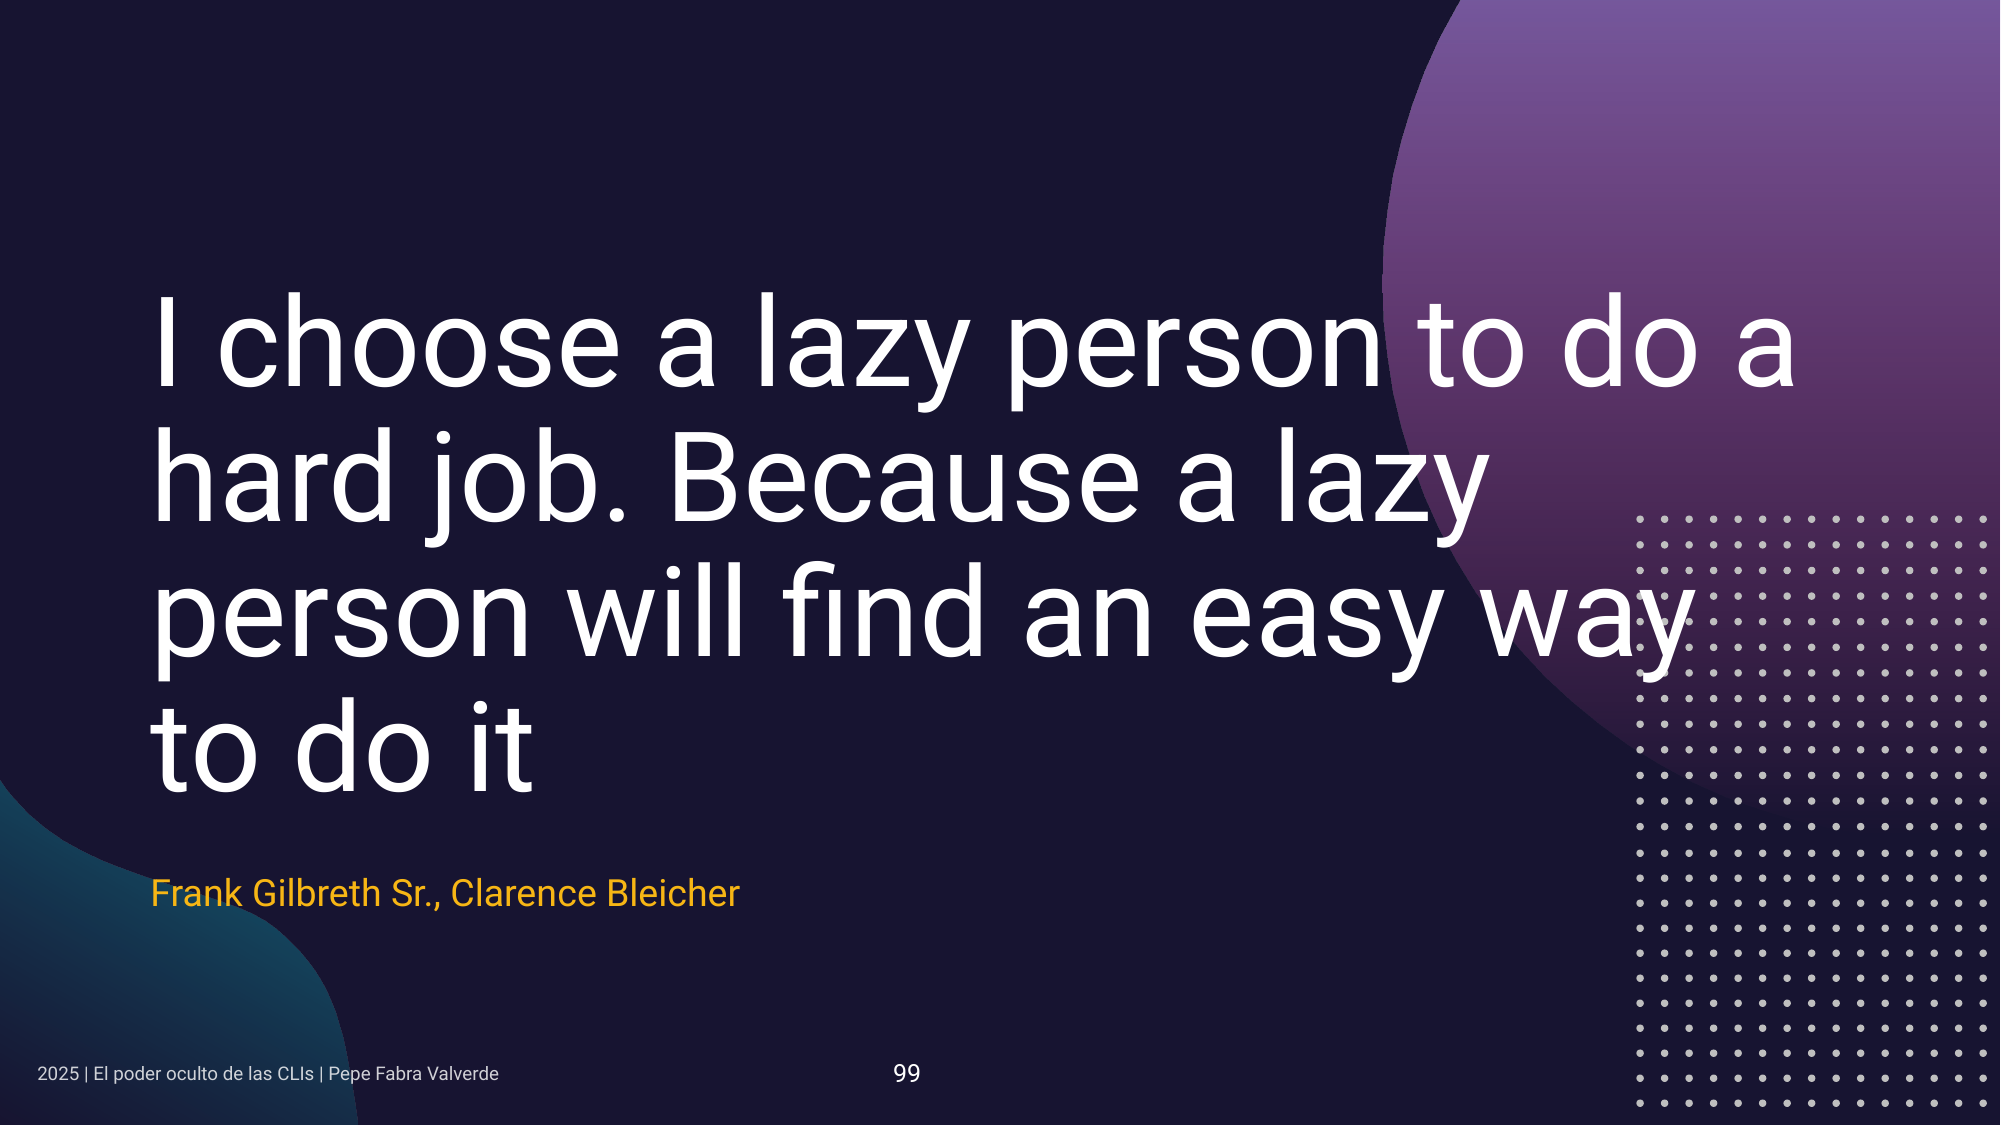

I choose a lazy person to do a hard job. Because a lazy person will find an easy way to do it
Frank Gilbreth Sr., Clarence Bleicher
2025 | El poder oculto de las CLIs | Pepe Fabra Valverde